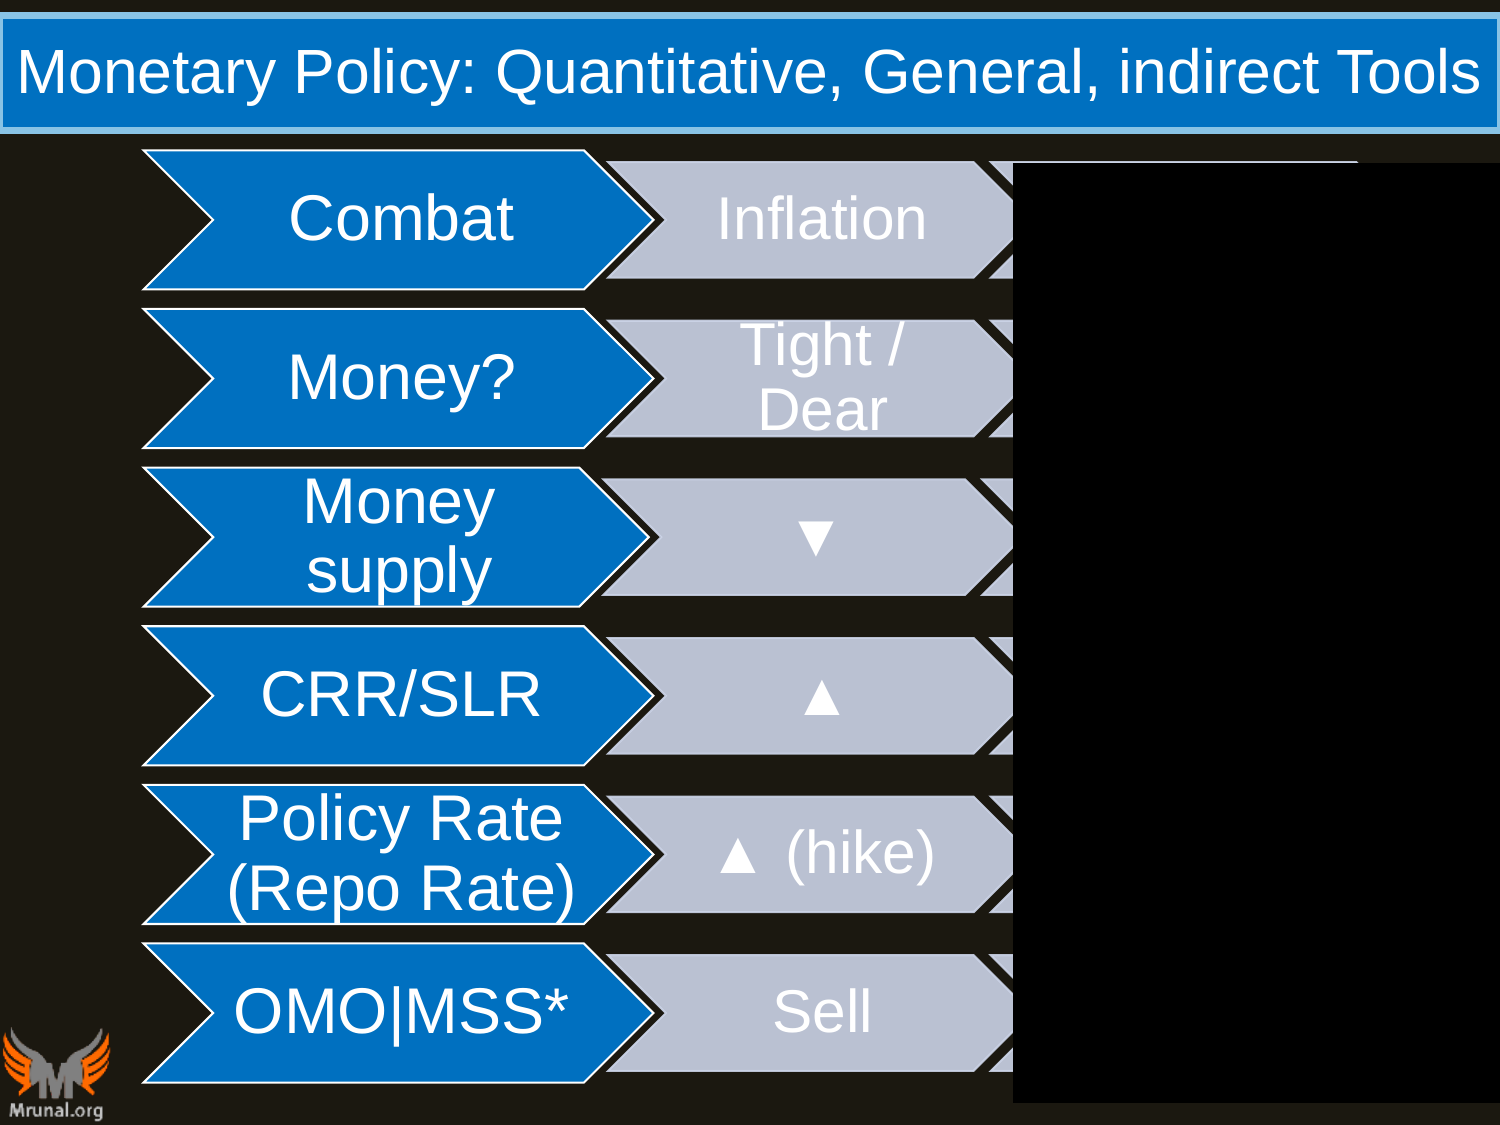

# Monetary Policy: Quantitative, General, indirect Tools
Combat
Inflation
Deflation
Money?
Tight / Dear
Easy / Cheap
Money supply
▼
▲
CRR/SLR
▲
▼
Policy Rate (Repo Rate)
▲ (hike)
▼
OMO|MSS*
Sell
Buy